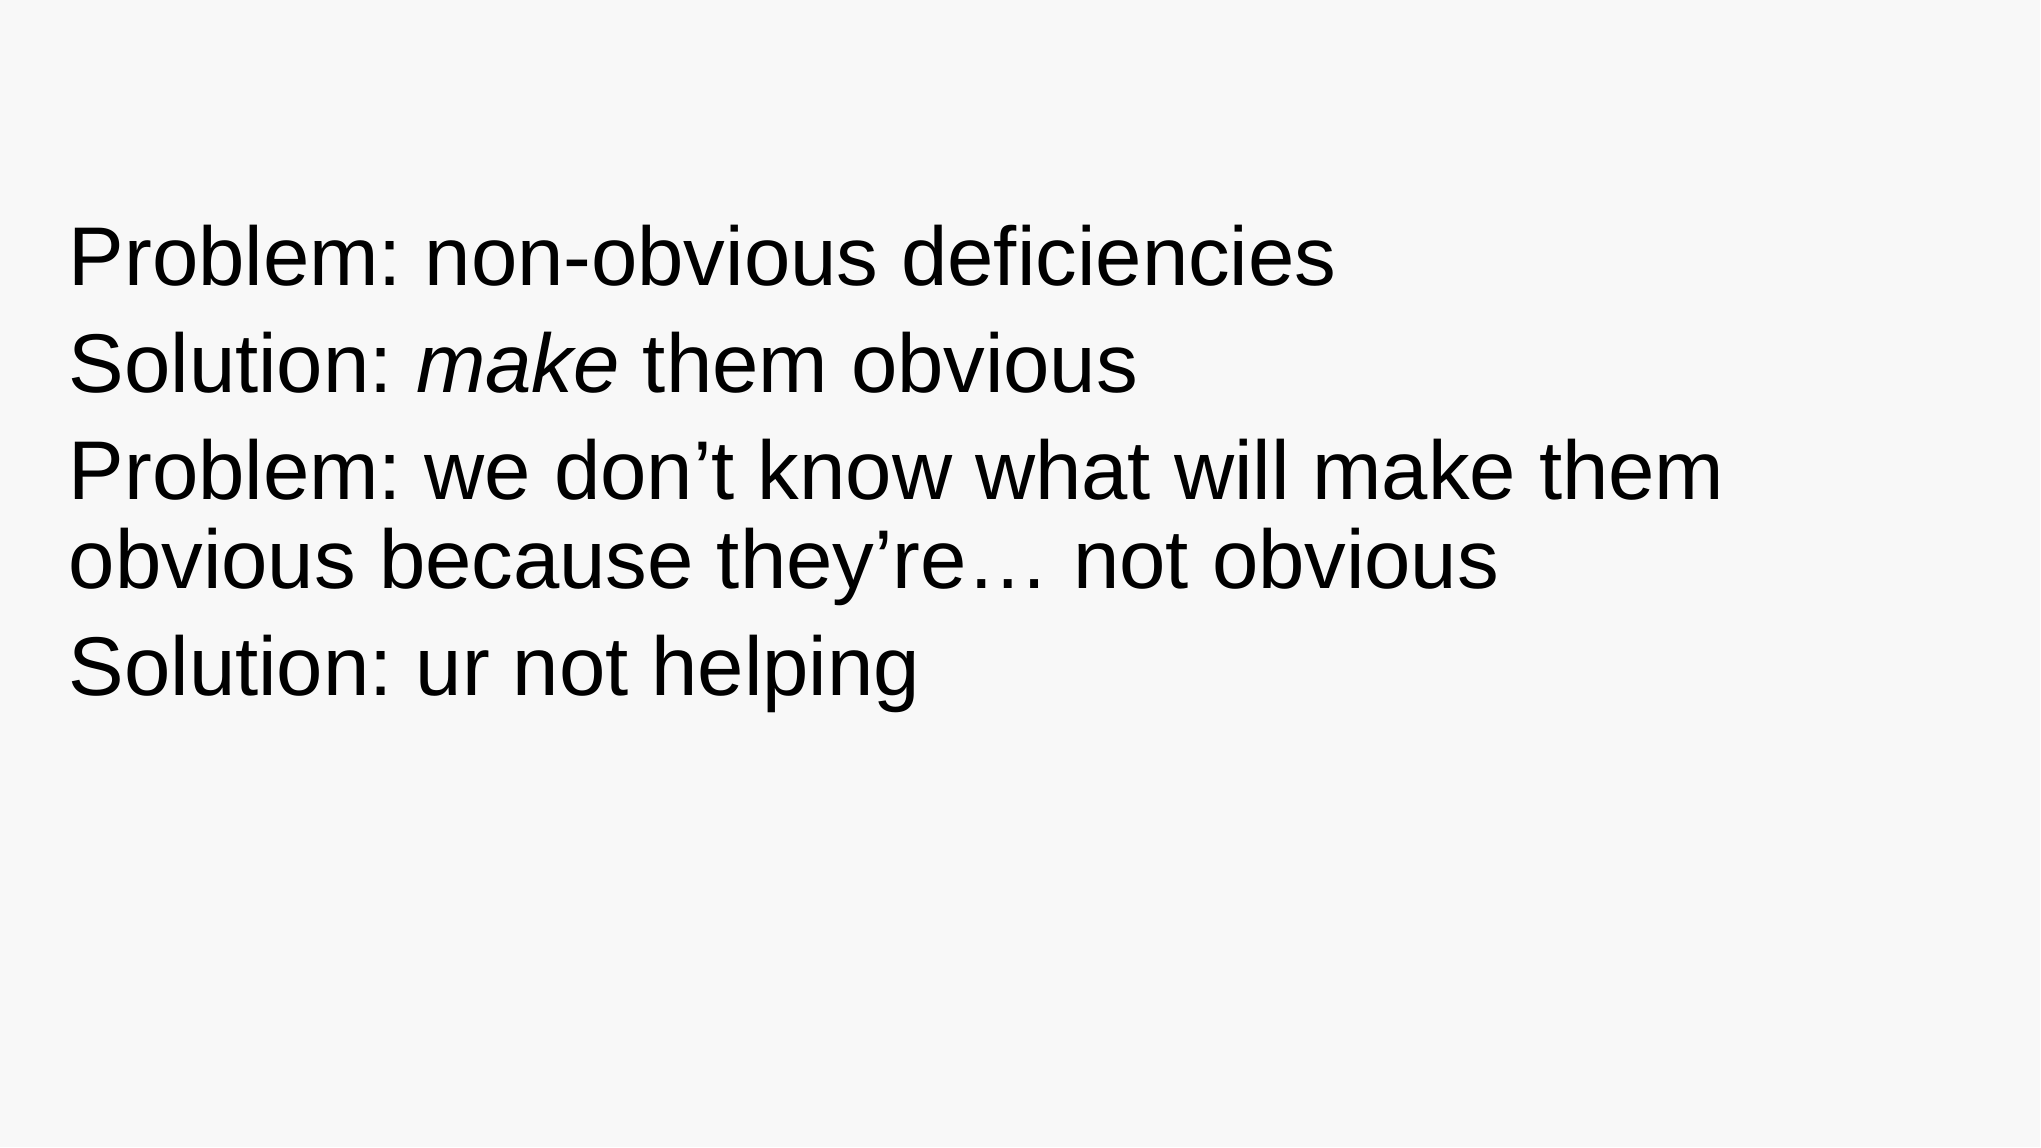

#
Problem: non-obvious deficiencies
Solution: make them obvious
Problem: we don’t know what will make them obvious because they’re… not obvious
Solution: ur not helping